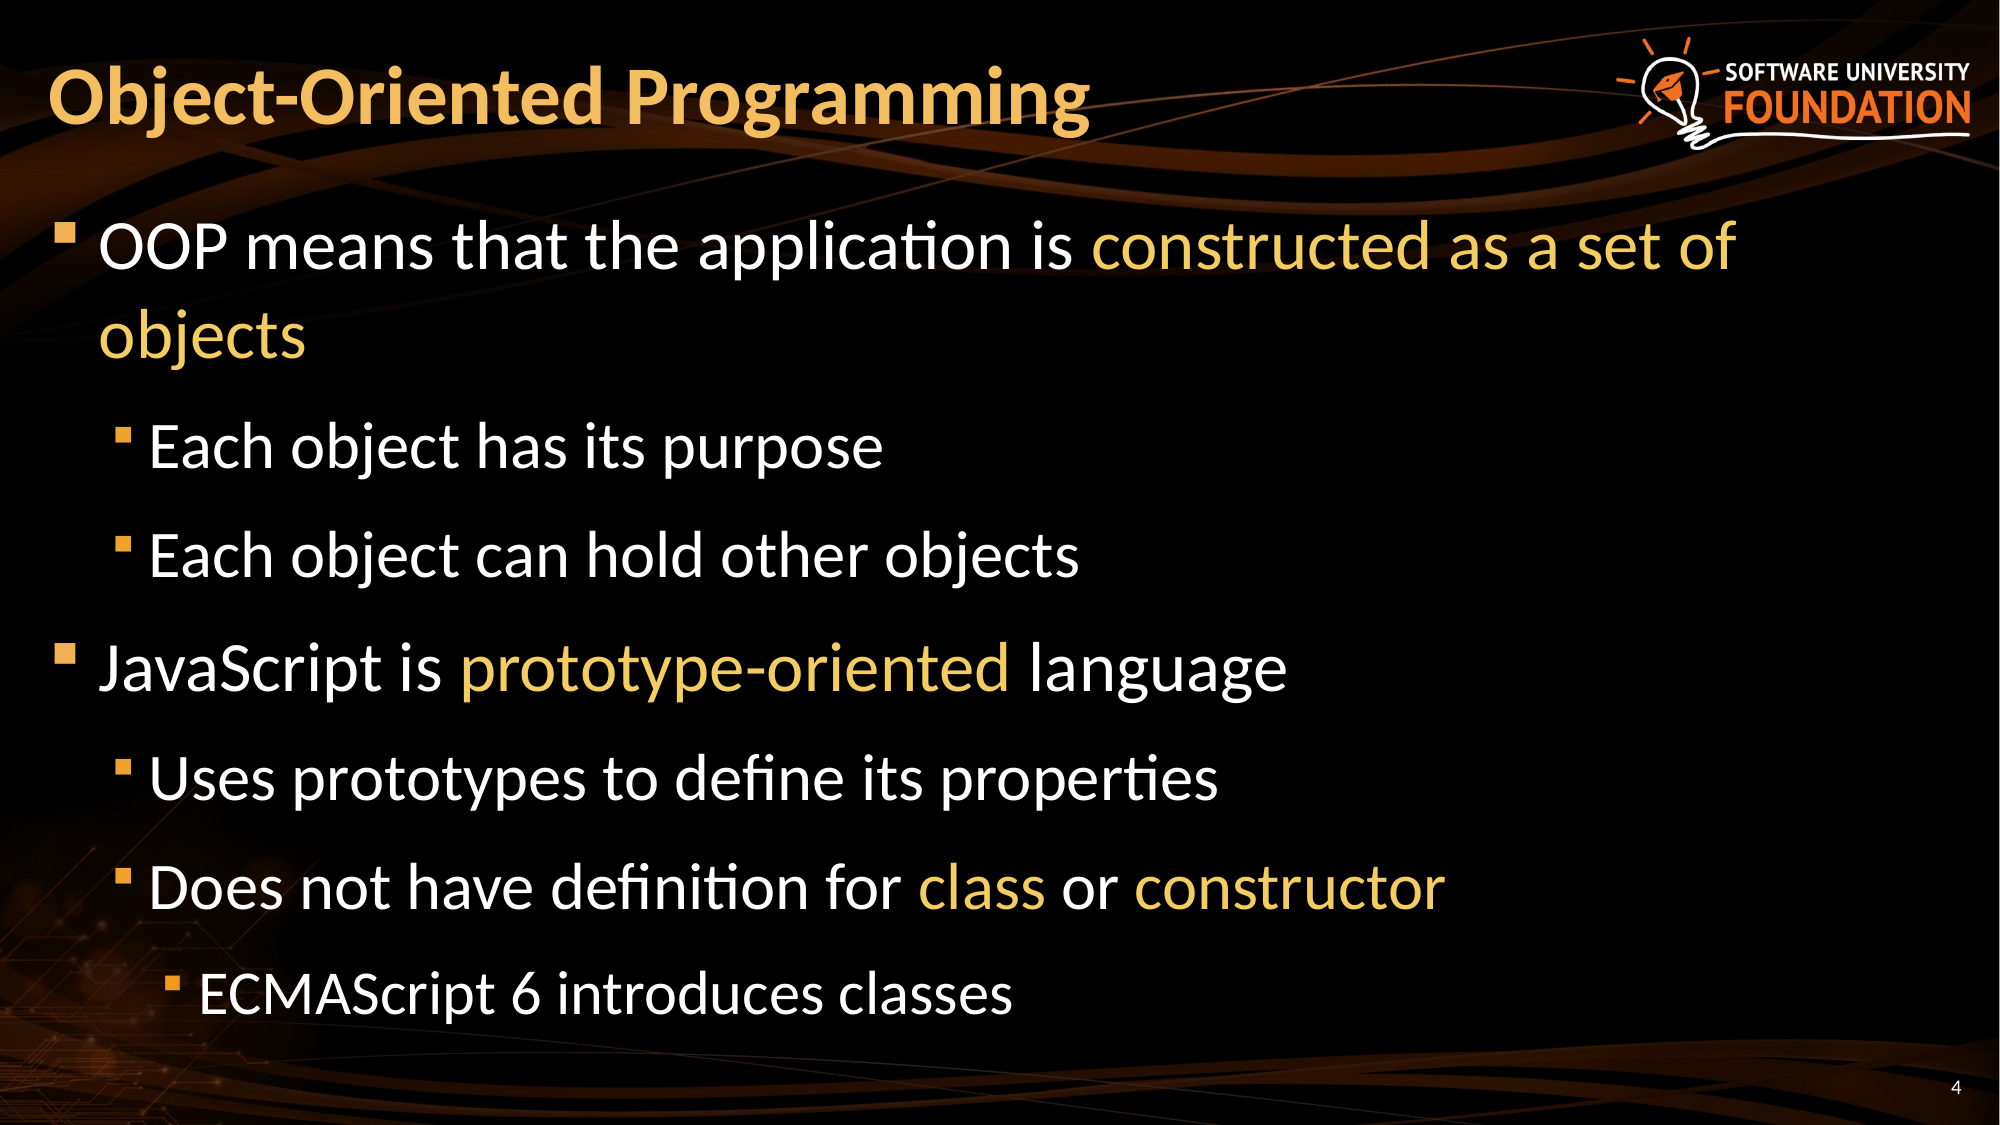

# Object-Oriented Programming
OOP means that the application is constructed as a set of objects
Each object has its purpose
Each object can hold other objects
JavaScript is prototype-oriented language
Uses prototypes to define its properties
Does not have definition for class or constructor
ECMAScript 6 introduces classes

4